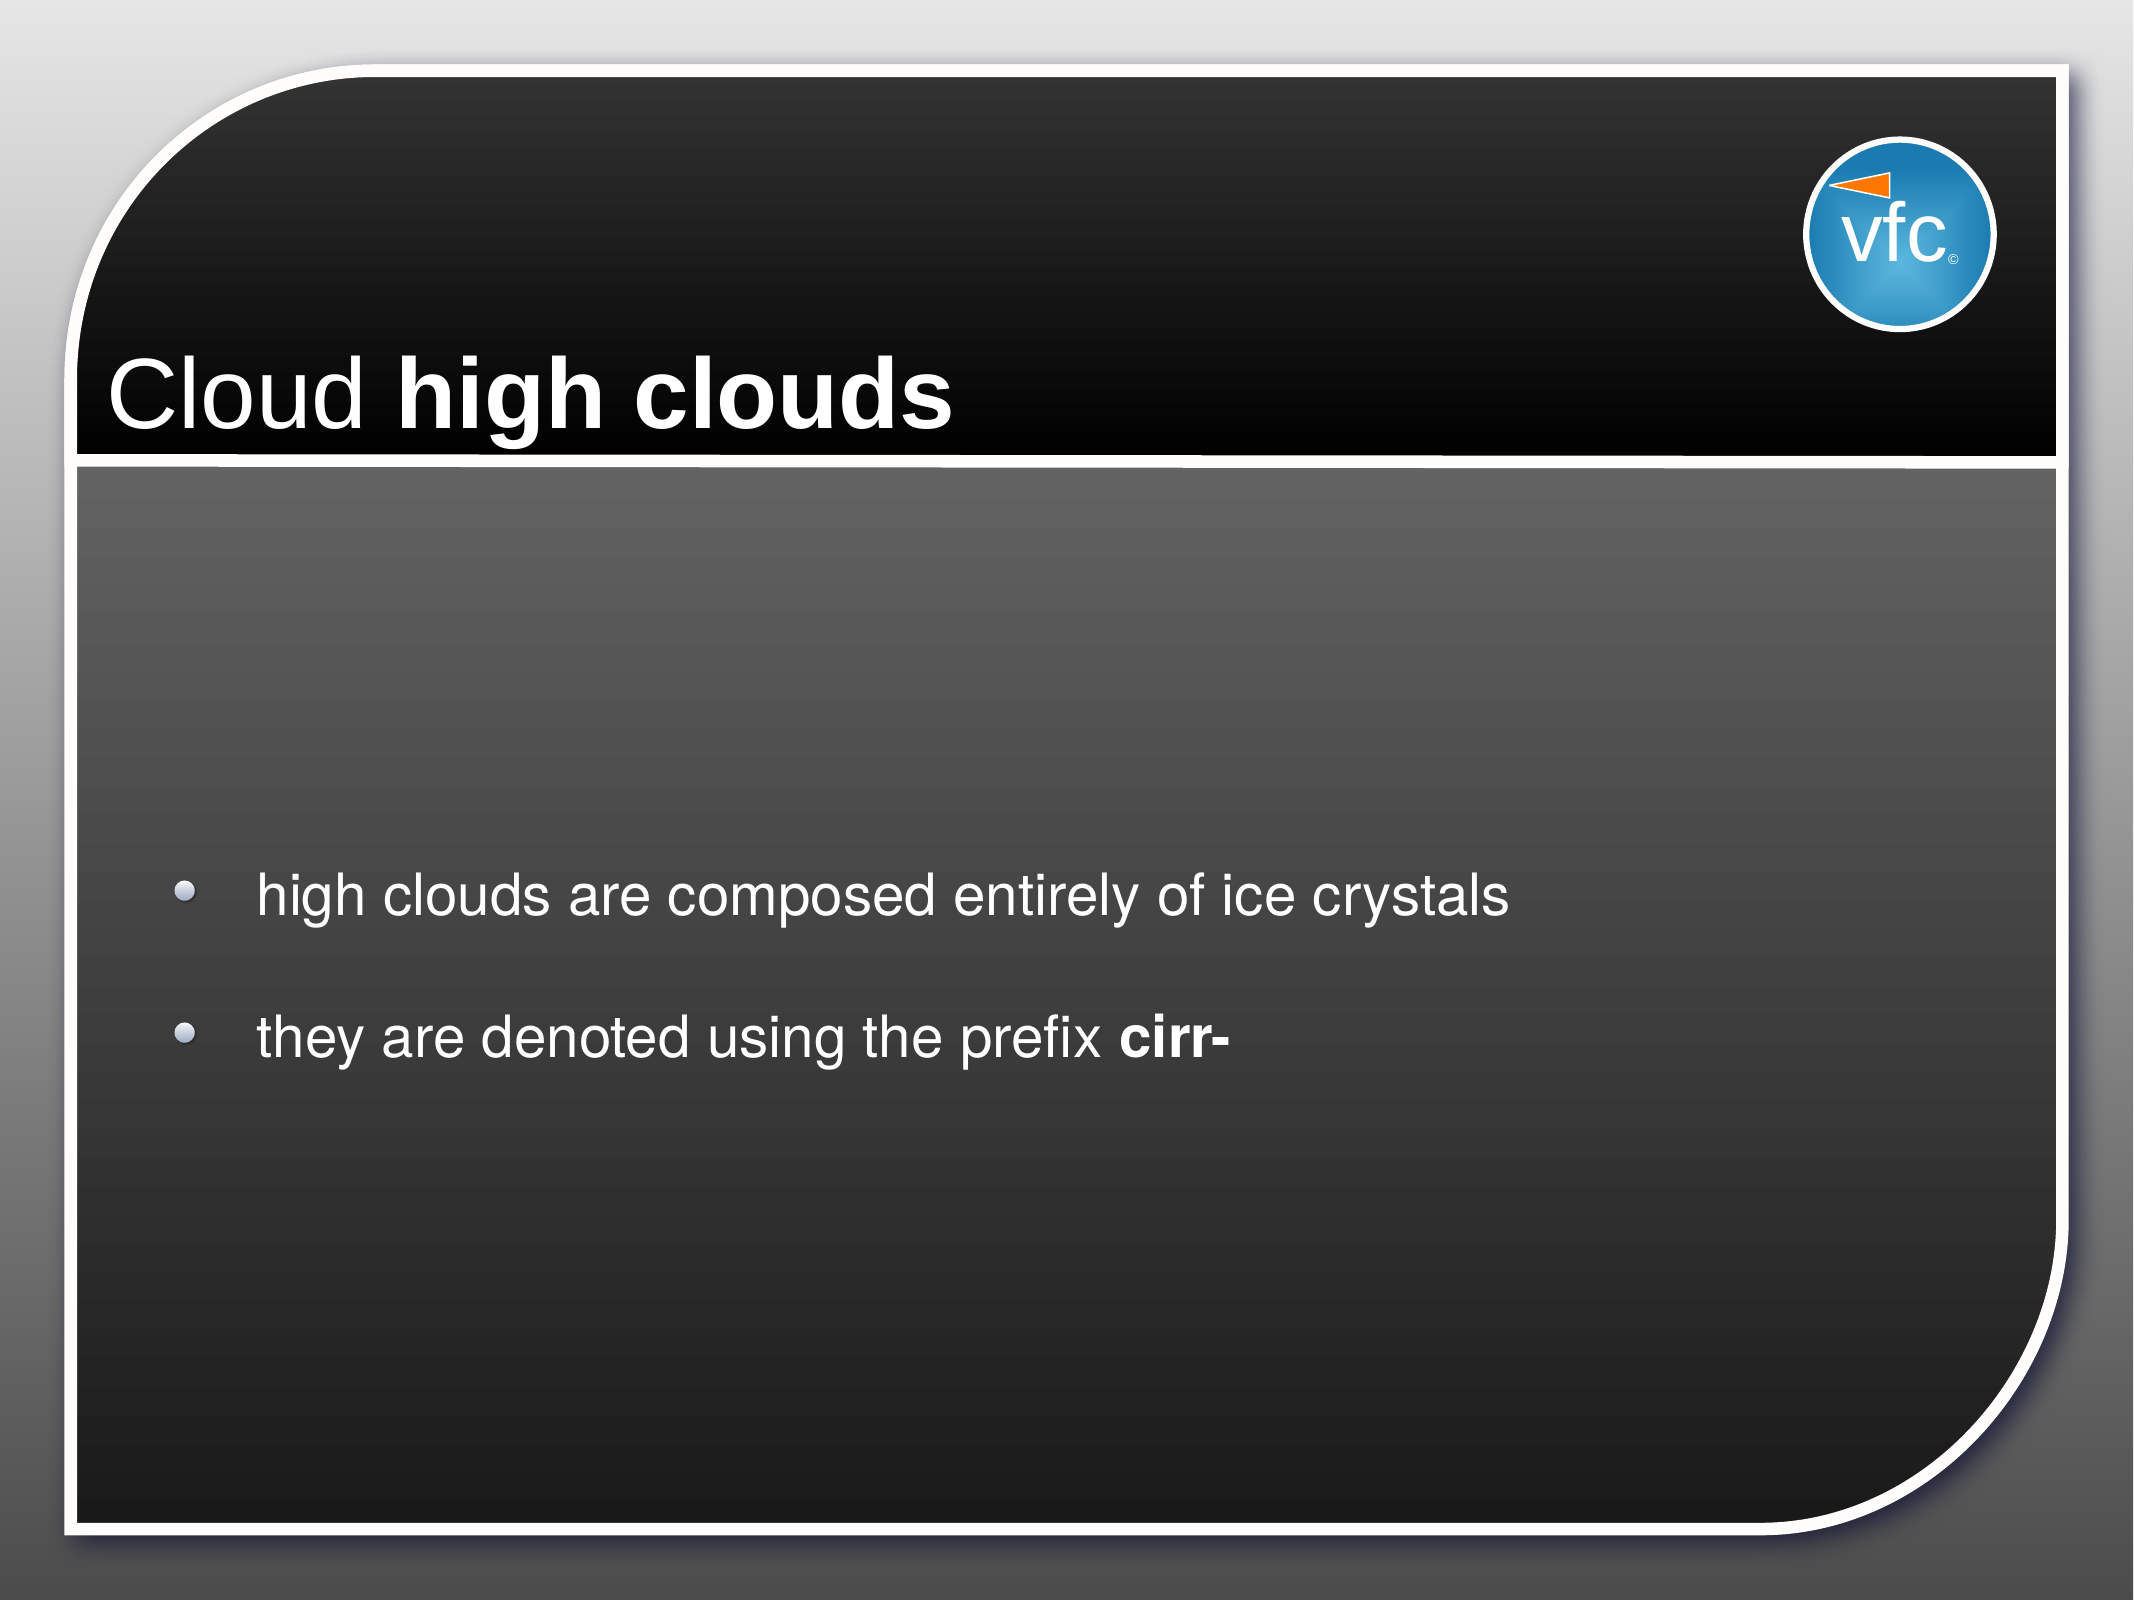

vfc©

# Cloud high clouds
high clouds are composed entirely of ice crystals
they are denoted using the prefix cirr-